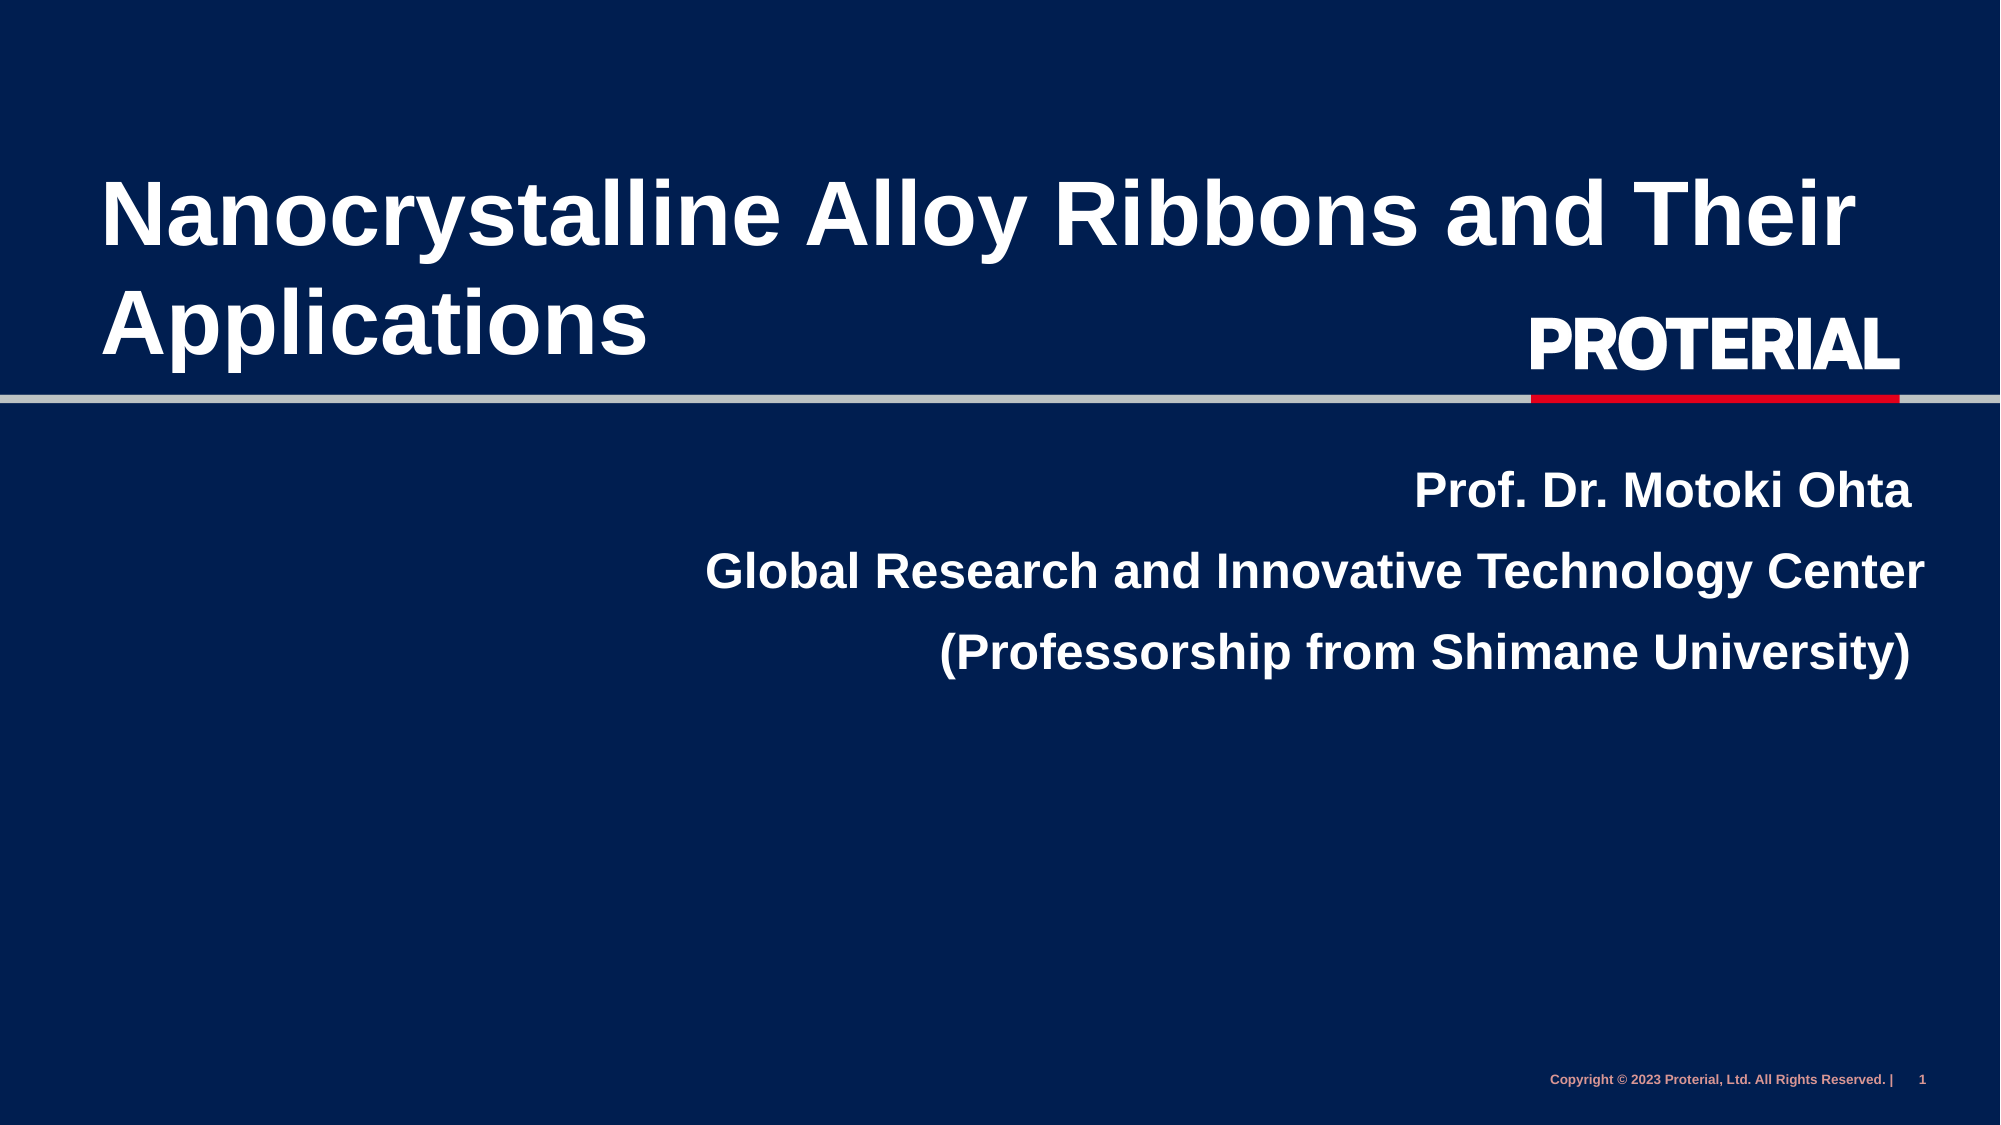

# Nanocrystalline Alloy Ribbons and Their Applications
Prof. Dr. Motoki Ohta
Global Research and Innovative Technology Center
(Professorship from Shimane University)